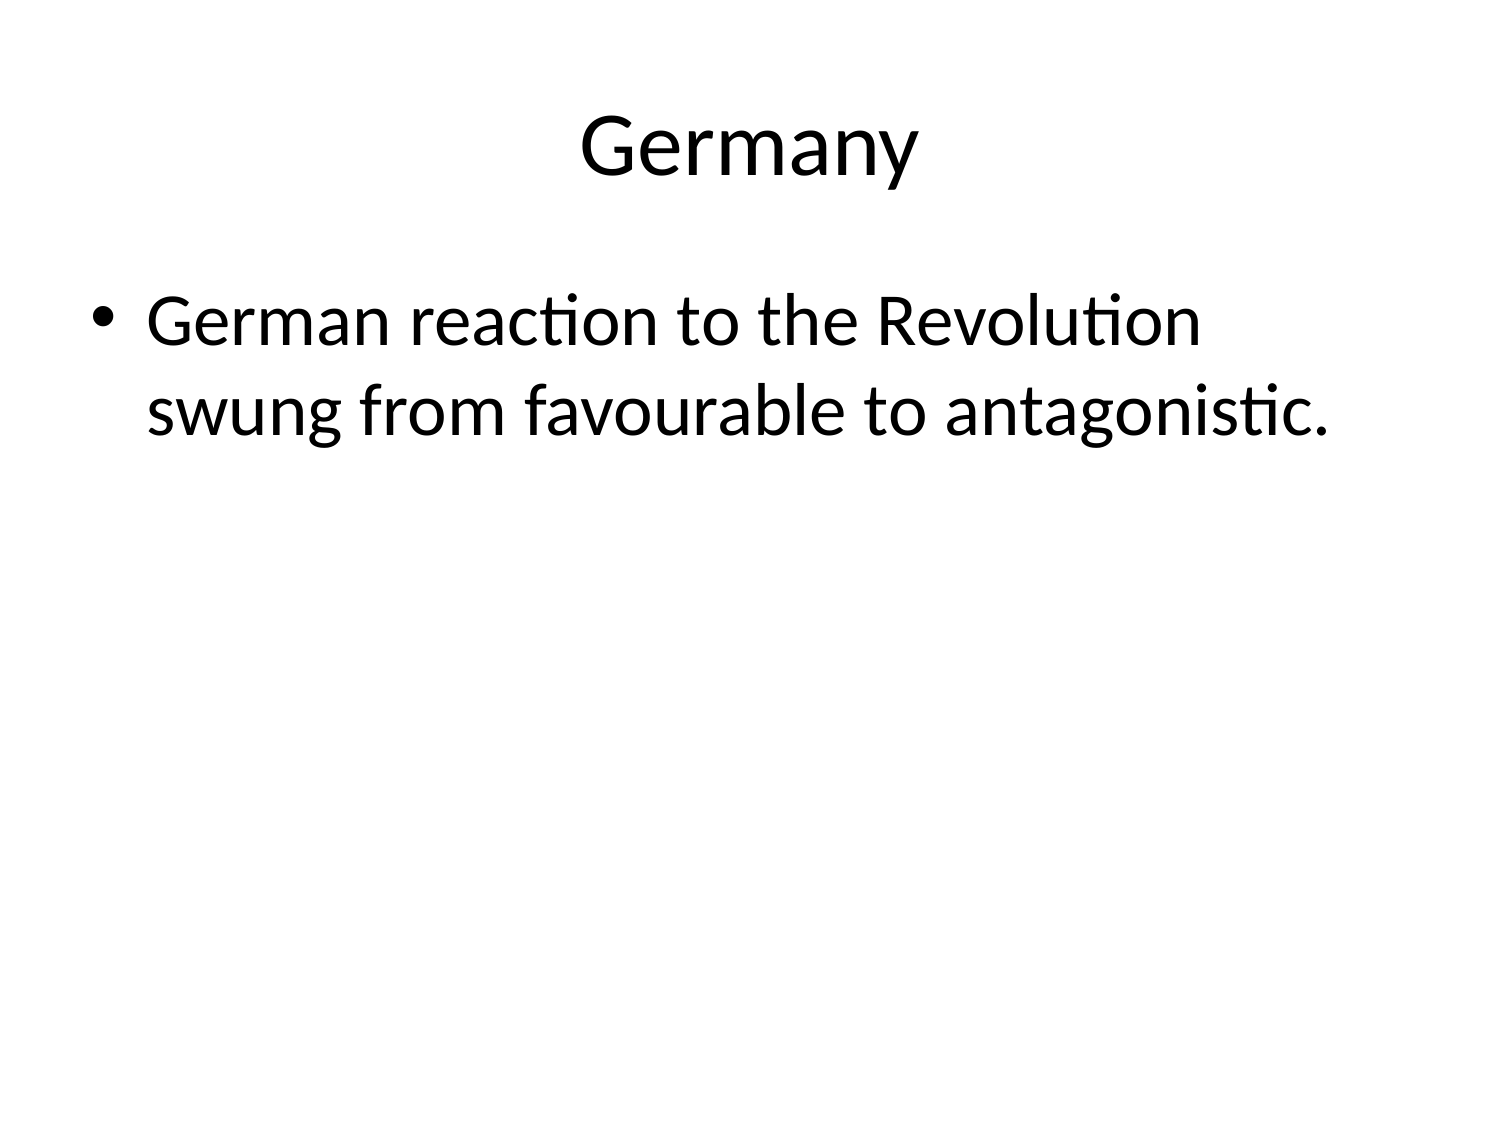

# Germany
German reaction to the Revolution swung from favourable to antagonistic.